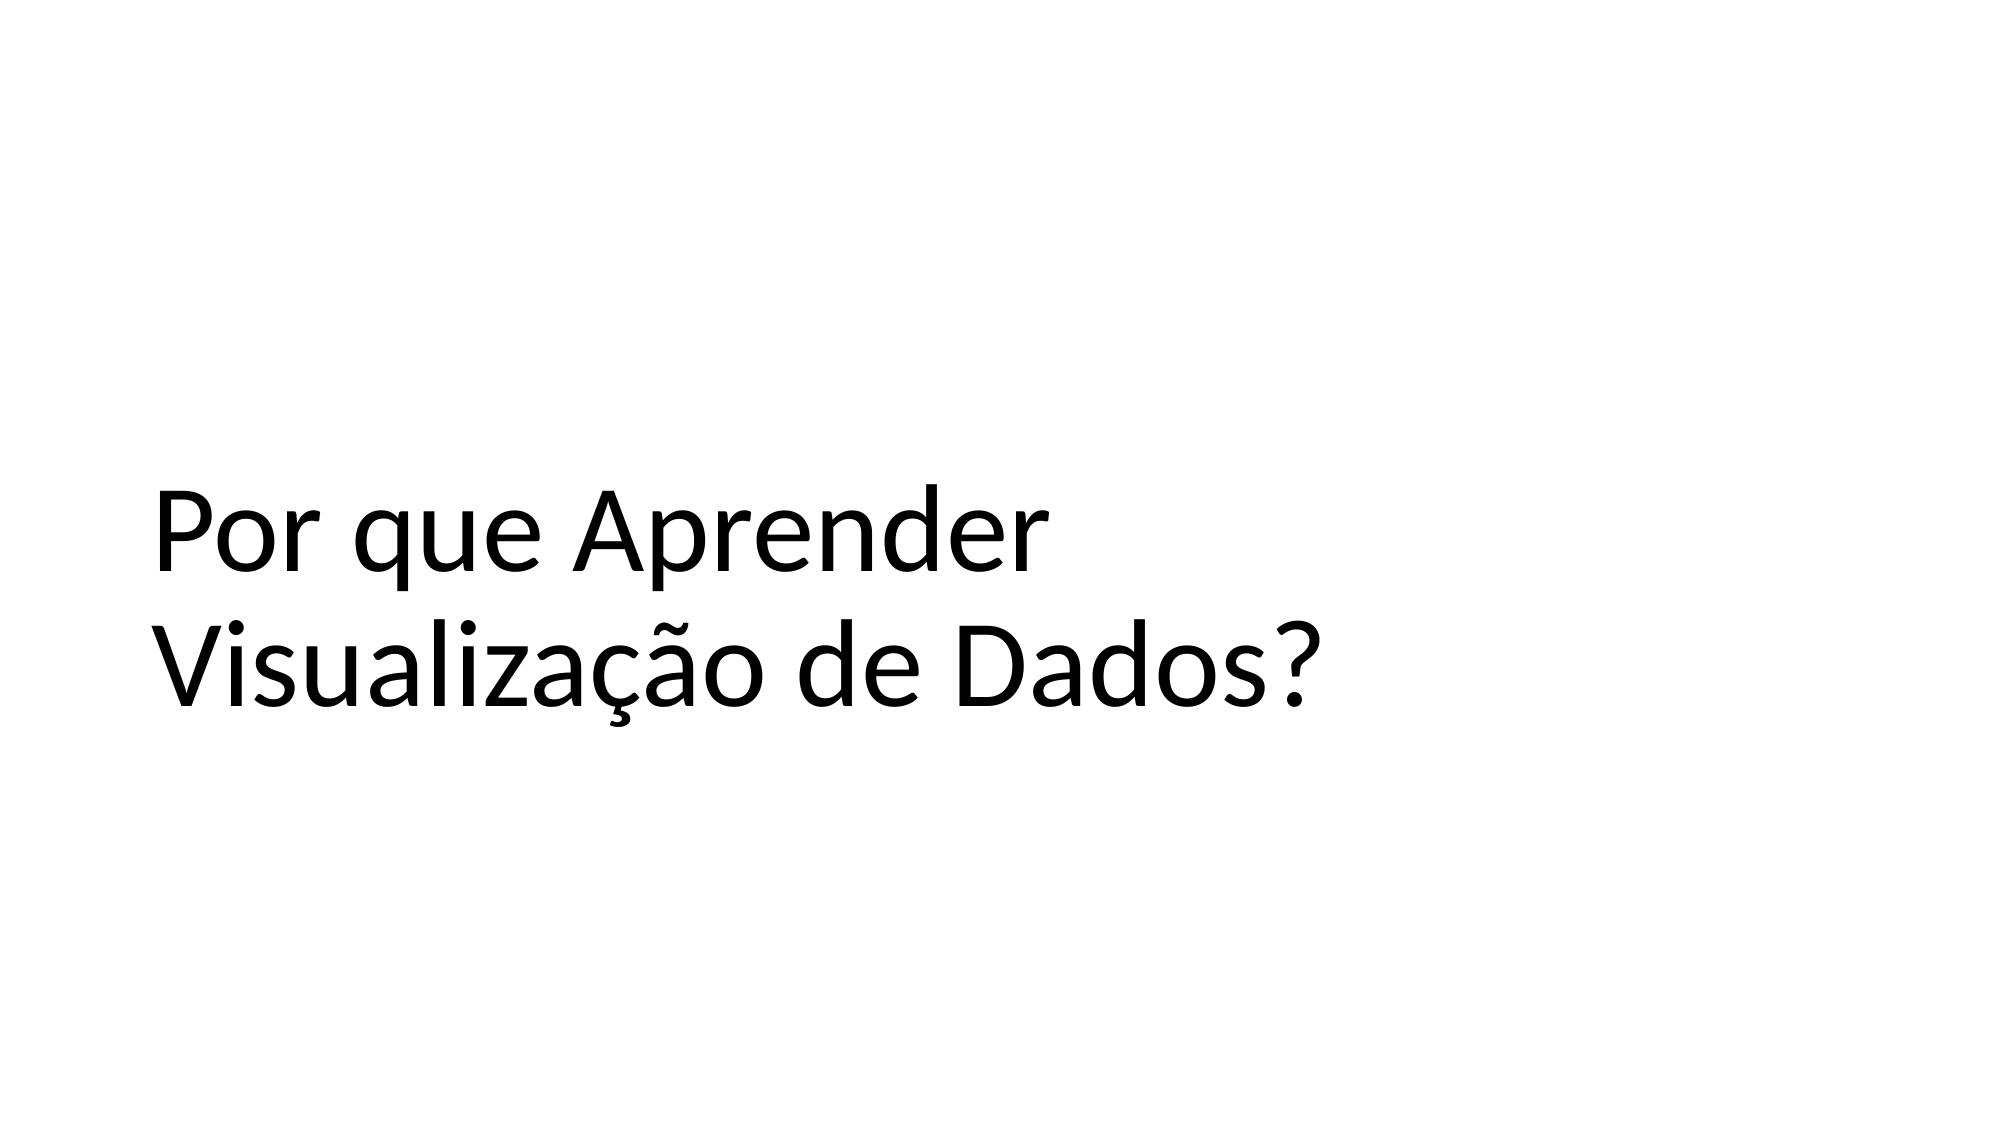

# Por que Aprender Visualização de Dados?